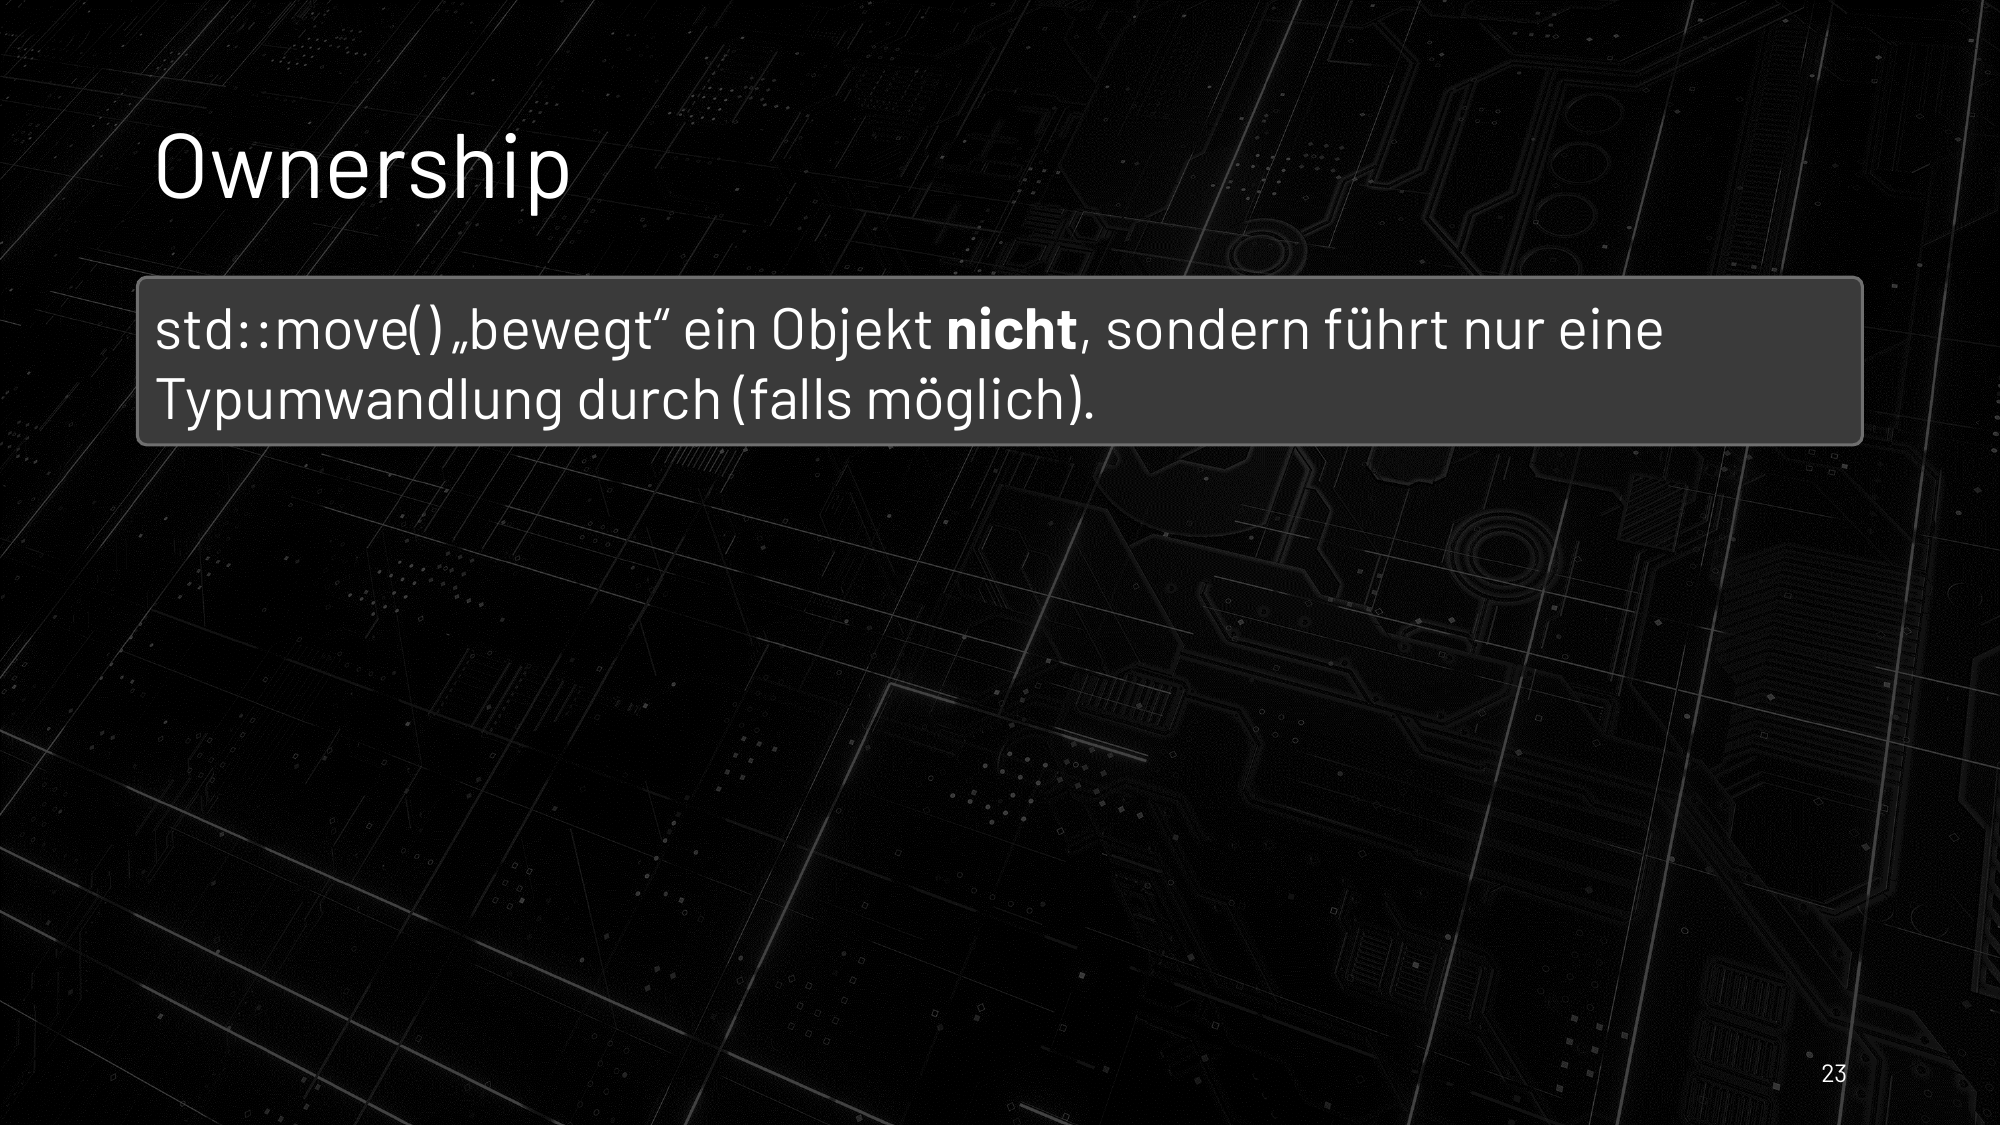

# Ownership
std::move() „bewegt“ ein Objekt nicht, sondern führt nur eine Typumwandlung durch (falls möglich).
23